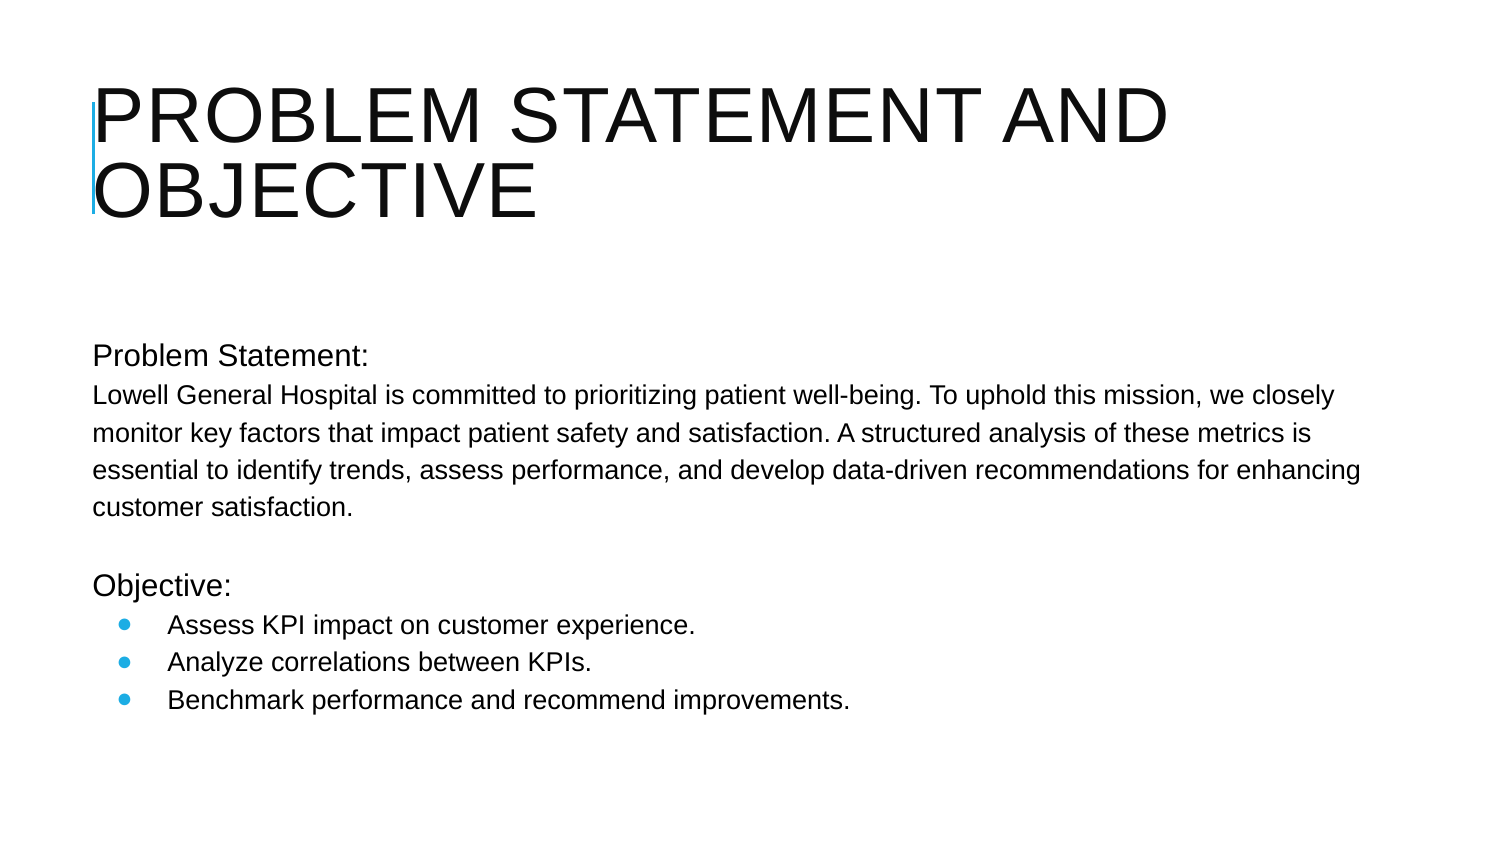

# Problem Statement and Objective
Problem Statement:
Lowell General Hospital is committed to prioritizing patient well-being. To uphold this mission, we closely monitor key factors that impact patient safety and satisfaction. A structured analysis of these metrics is essential to identify trends, assess performance, and develop data-driven recommendations for enhancing customer satisfaction.

Objective:
Assess KPI impact on customer experience.
Analyze correlations between KPIs.
Benchmark performance and recommend improvements.